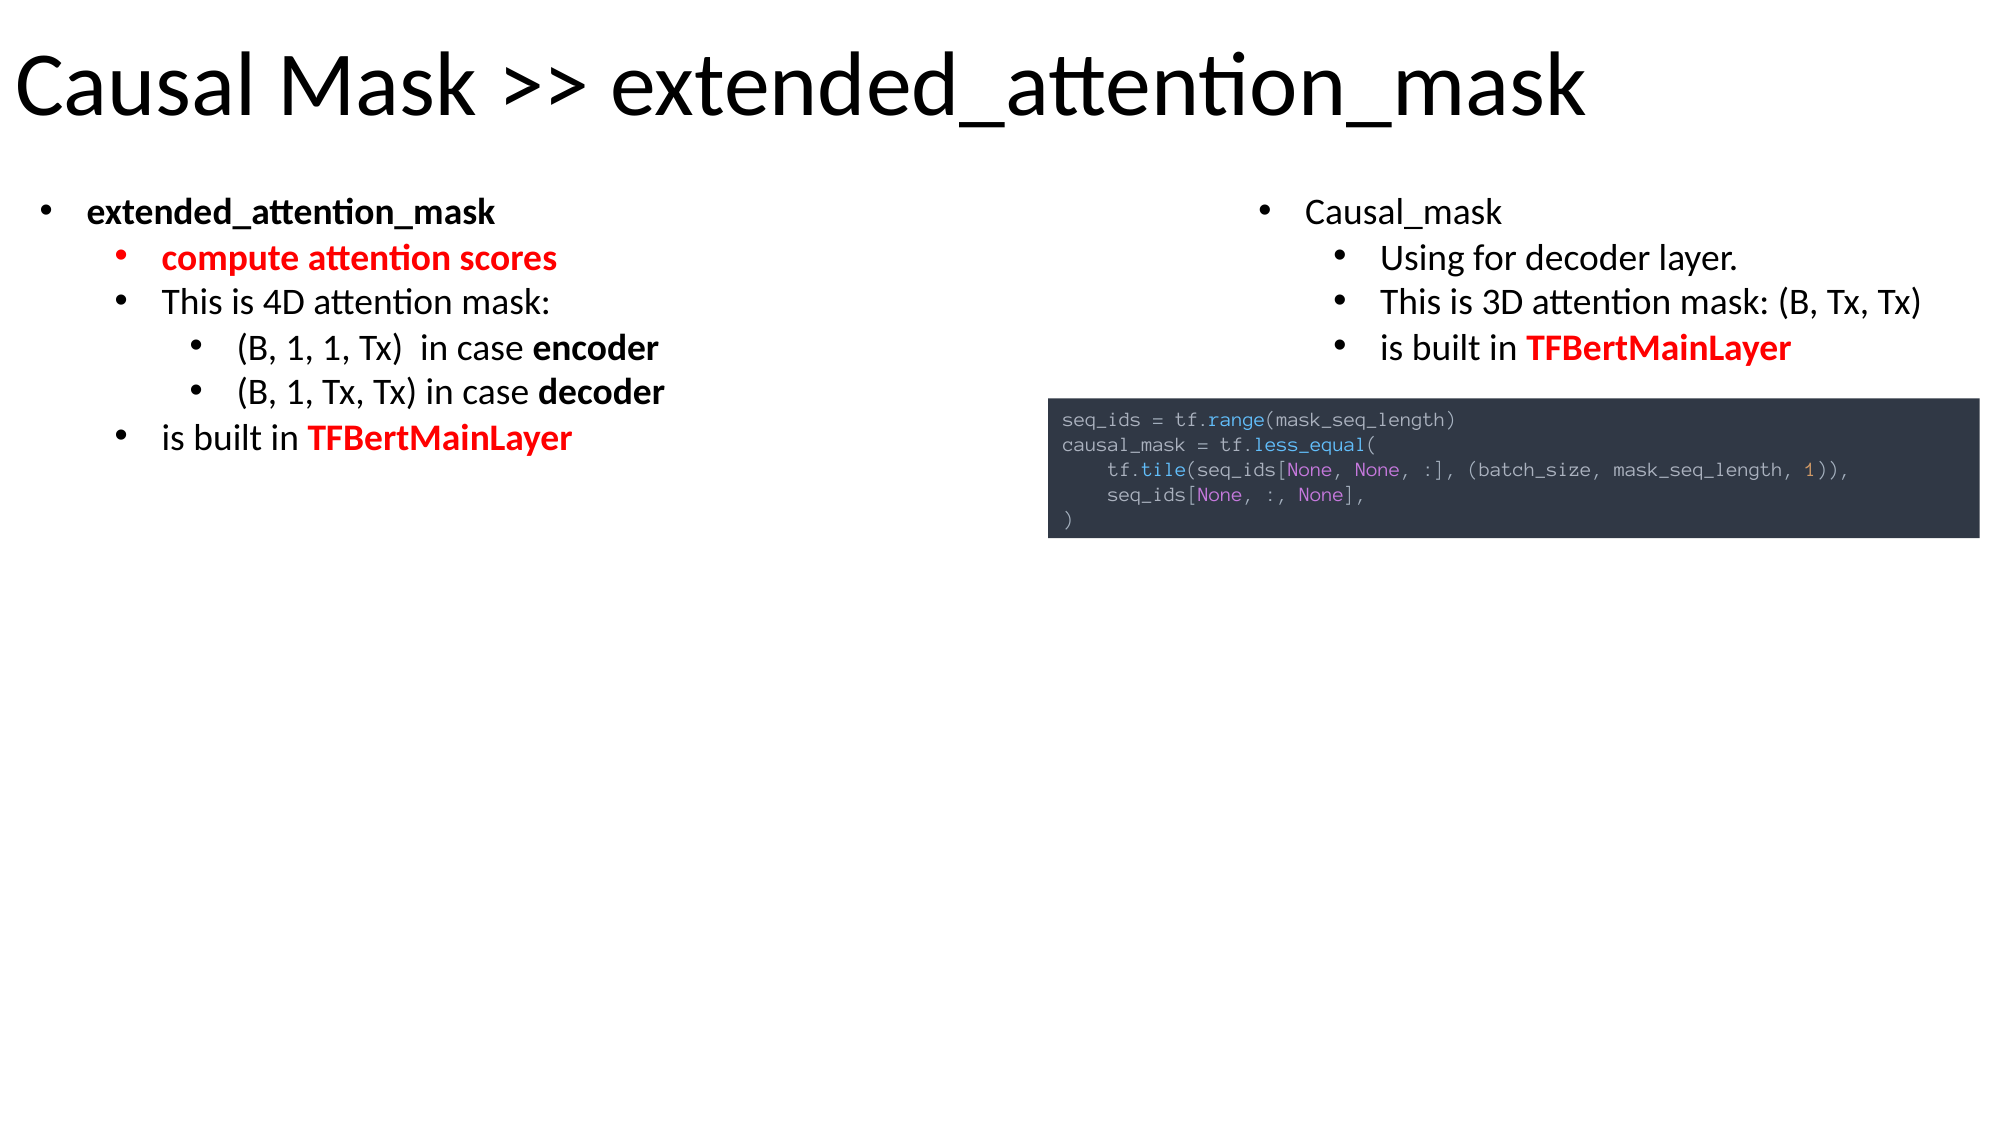

# Causal Mask >> extended_attention_mask
extended_attention_mask
compute attention scores
This is 4D attention mask:
(B, 1, 1, Tx)  in case encoder
(B, 1, Tx, Tx) in case decoder
is built in TFBertMainLayer

Causal_mask
Using for decoder layer.
This is 3D attention mask: (B, Tx, Tx)
is built in TFBertMainLayer

seq_ids = tf.range(mask_seq_length)
causal_mask = tf.less_equal(
    tf.tile(seq_ids[None, None, :], (batch_size, mask_seq_length, 1)),
    seq_ids[None, :, None],
)